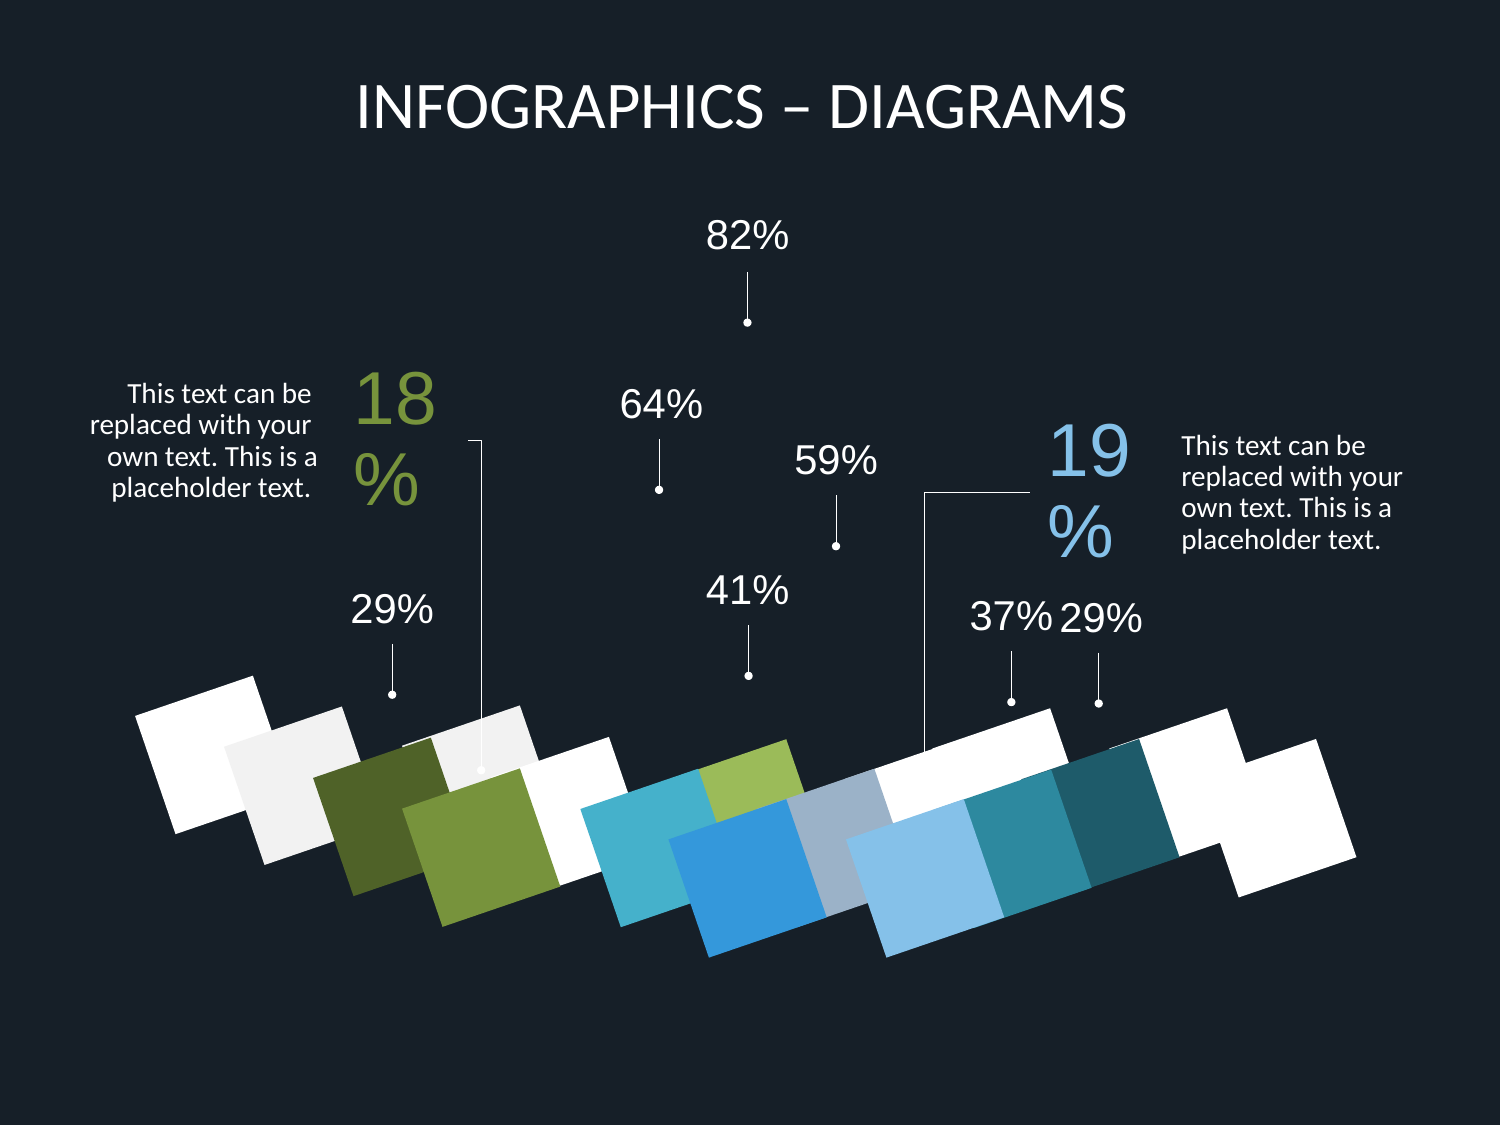

# Infographics – Diagrams
82%
64%
This text can be
replaced with your
own text. This is a placeholder text.
18%
59%
19%
This text can be replaced with your own text. This is a placeholder text.

41%
29%
37%
29%